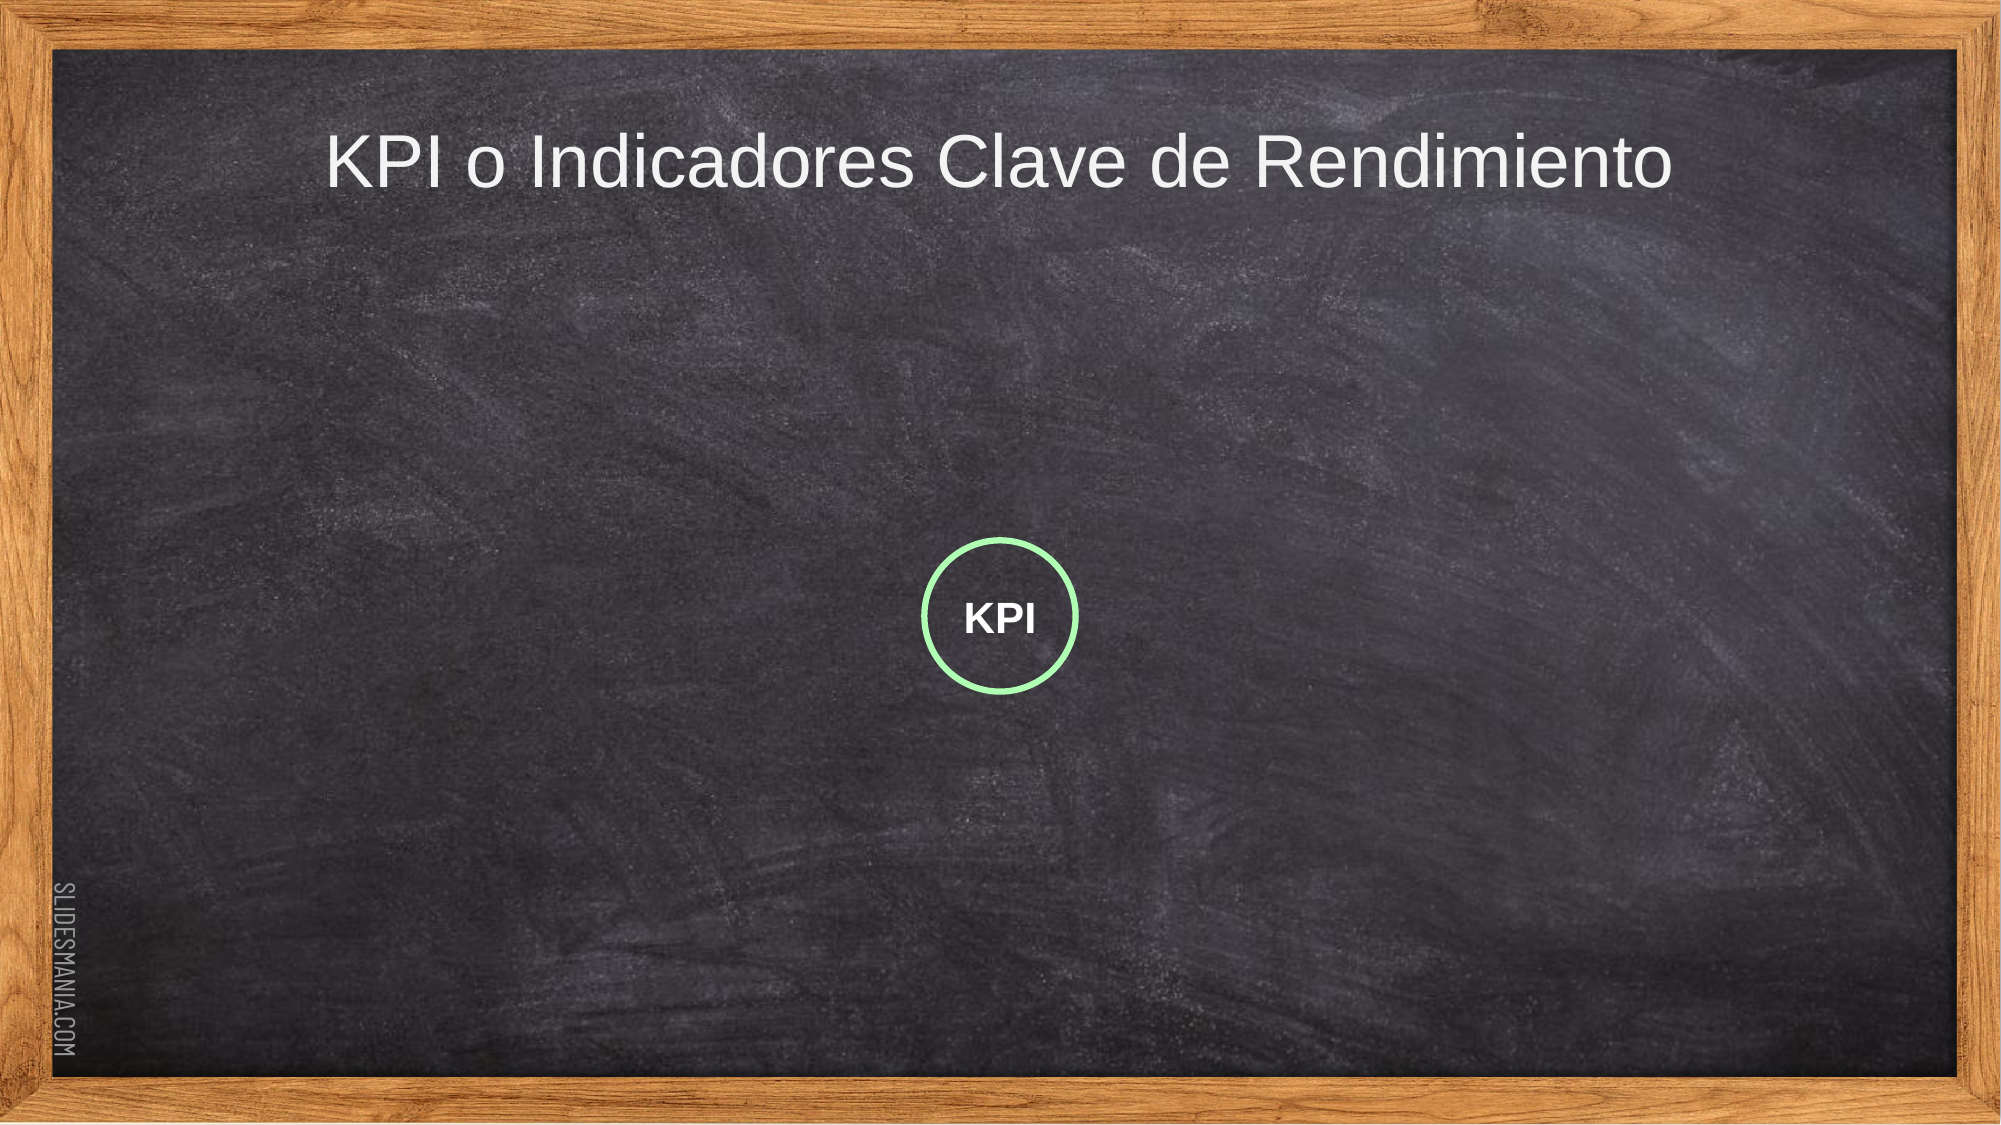

# KPI o Indicadores Clave de Rendimiento
KPI